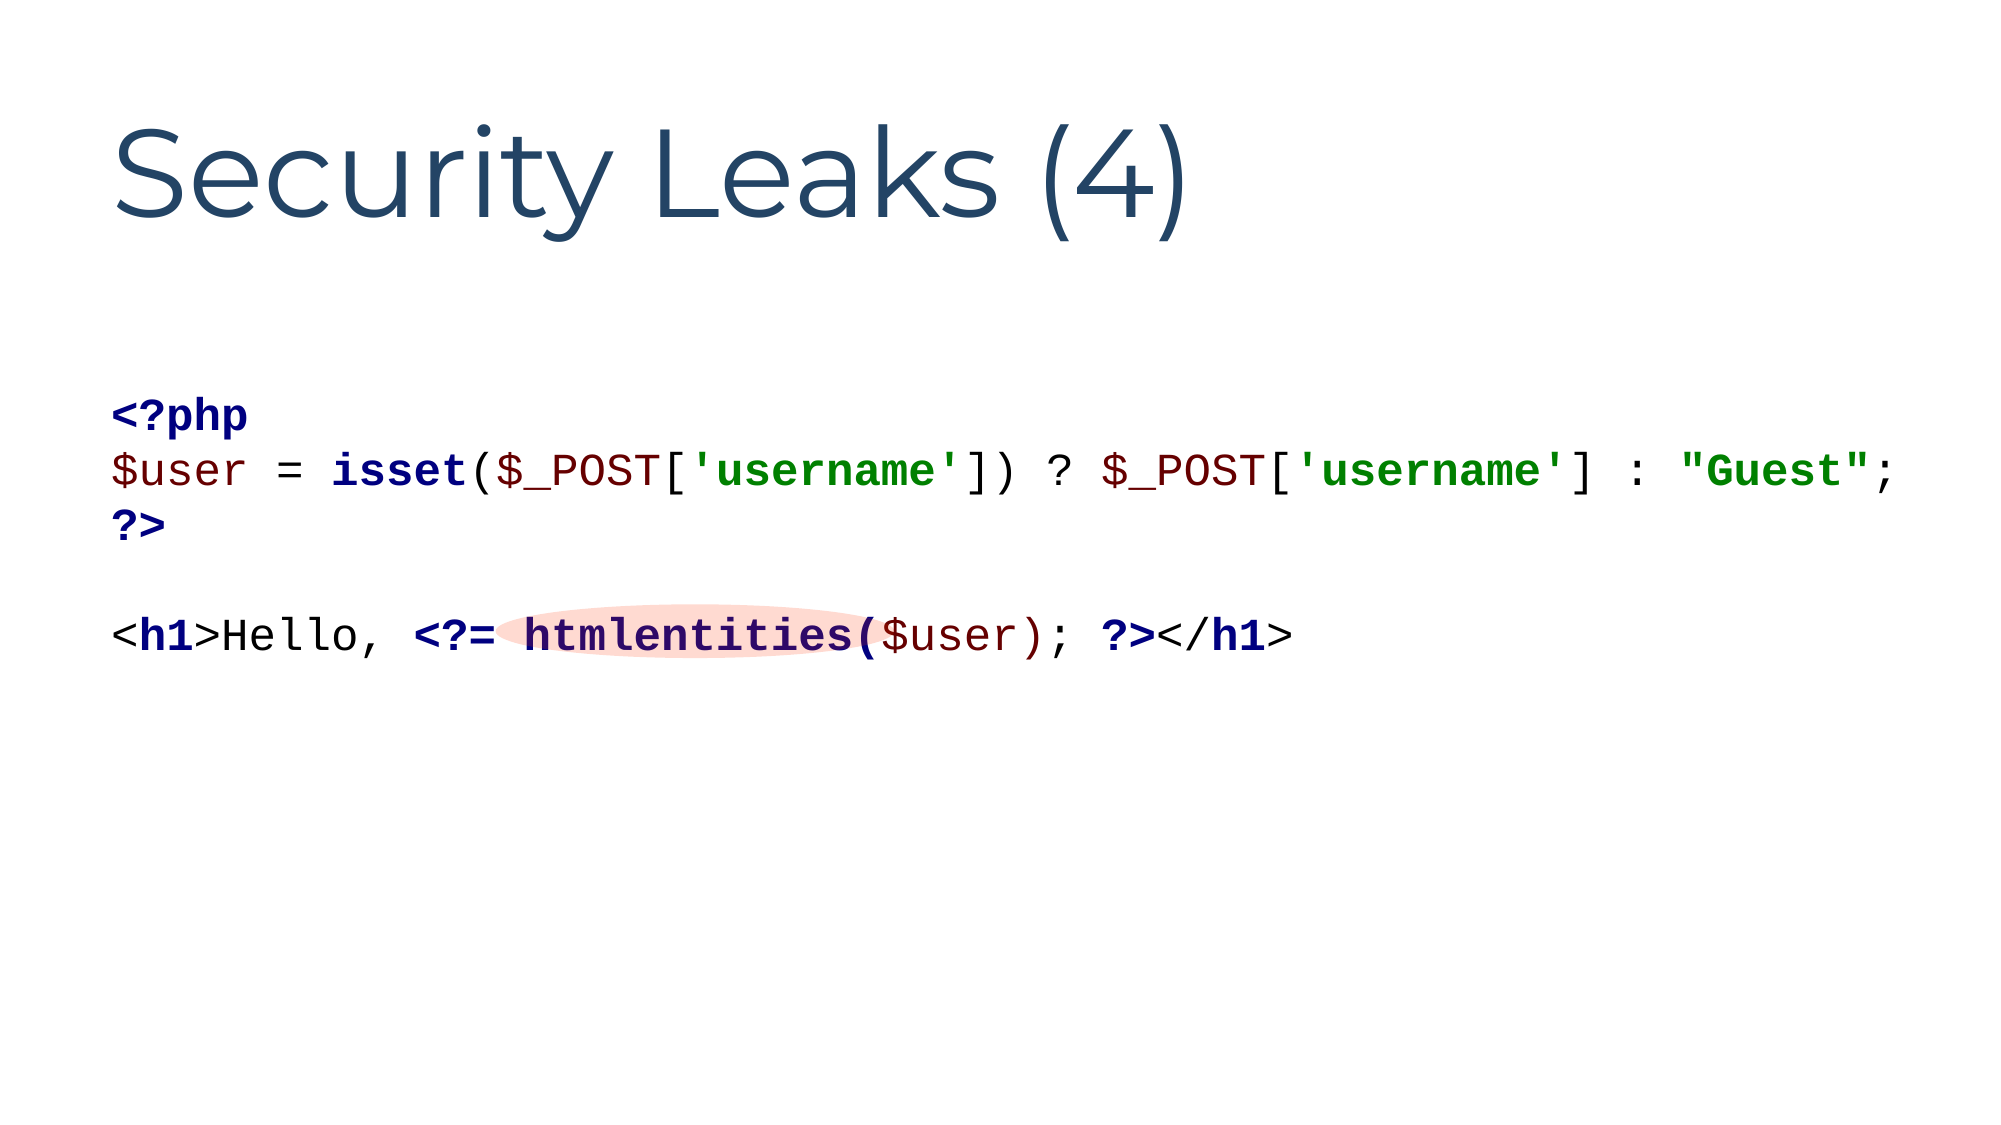

# Security Leaks (4)
<?php
$user = isset($_POST['username']) ? $_POST['username'] : "Guest";
?>
<h1>Hello, <?= htmlentities($user); ?></h1>